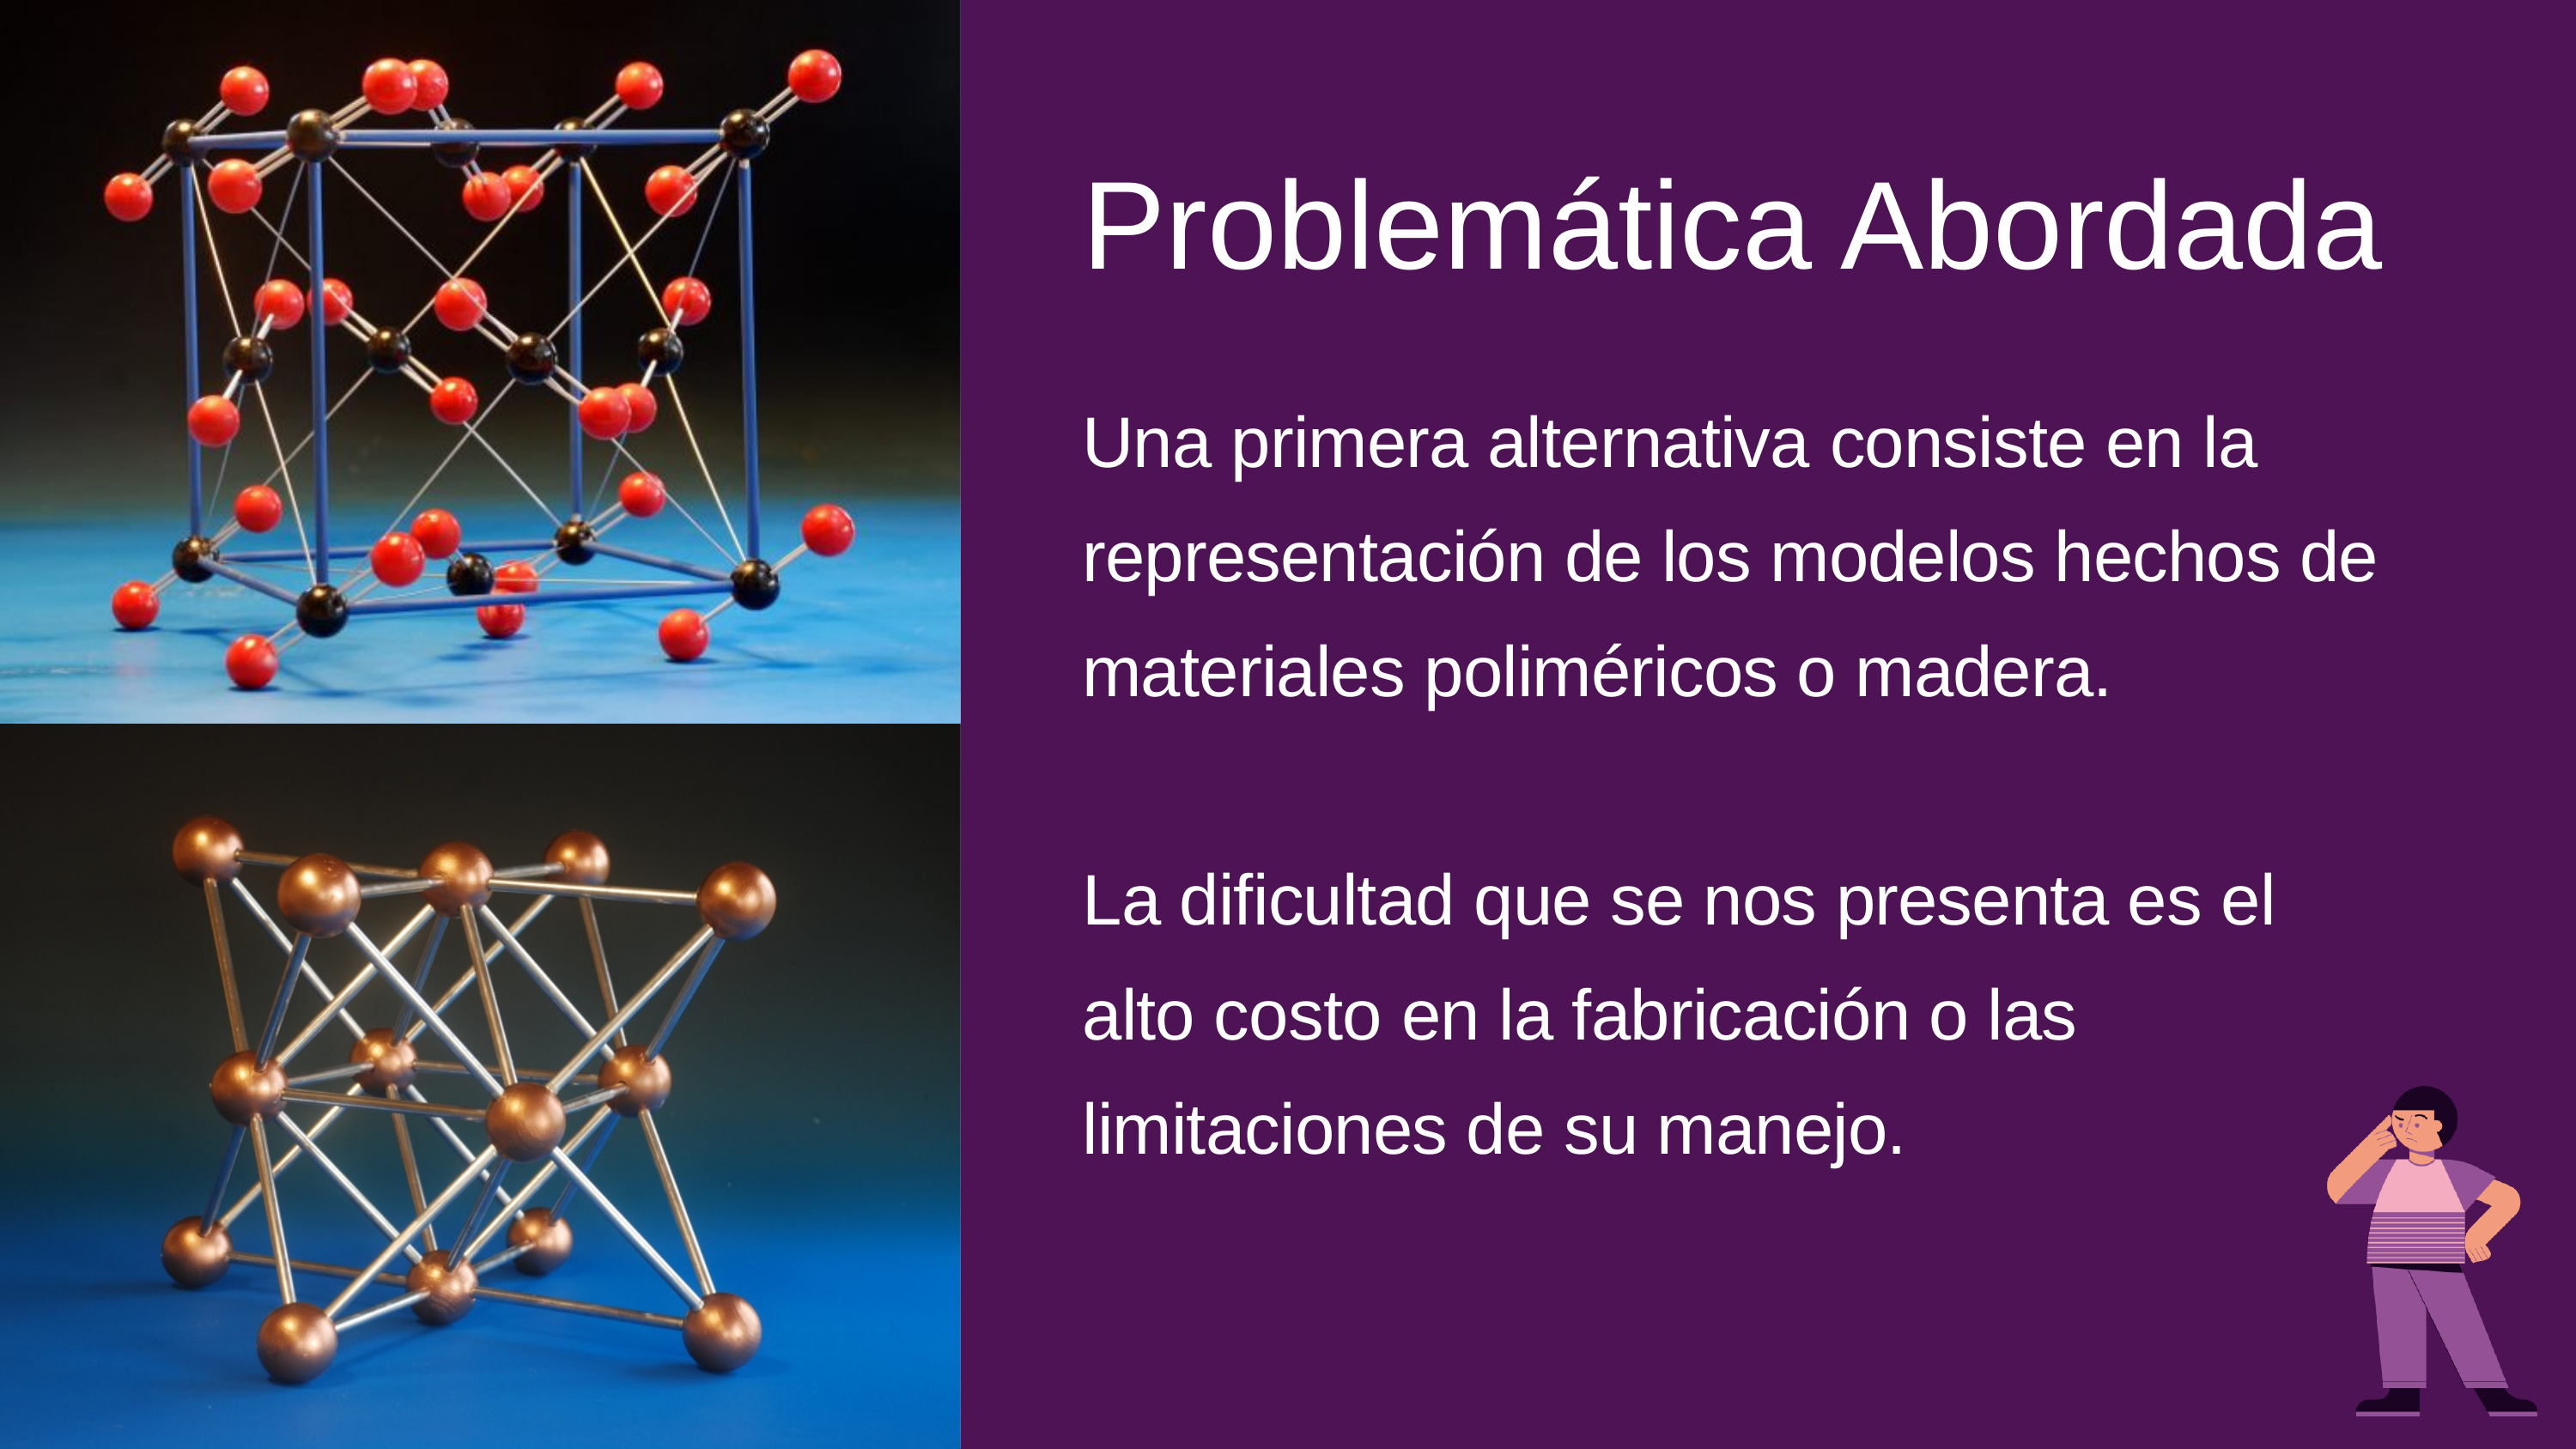

Problemática Abordada
Una primera alternativa consiste en la representación de los modelos hechos de materiales poliméricos o madera.

La dificultad que se nos presenta es el alto costo en la fabricación o las limitaciones de su manejo.